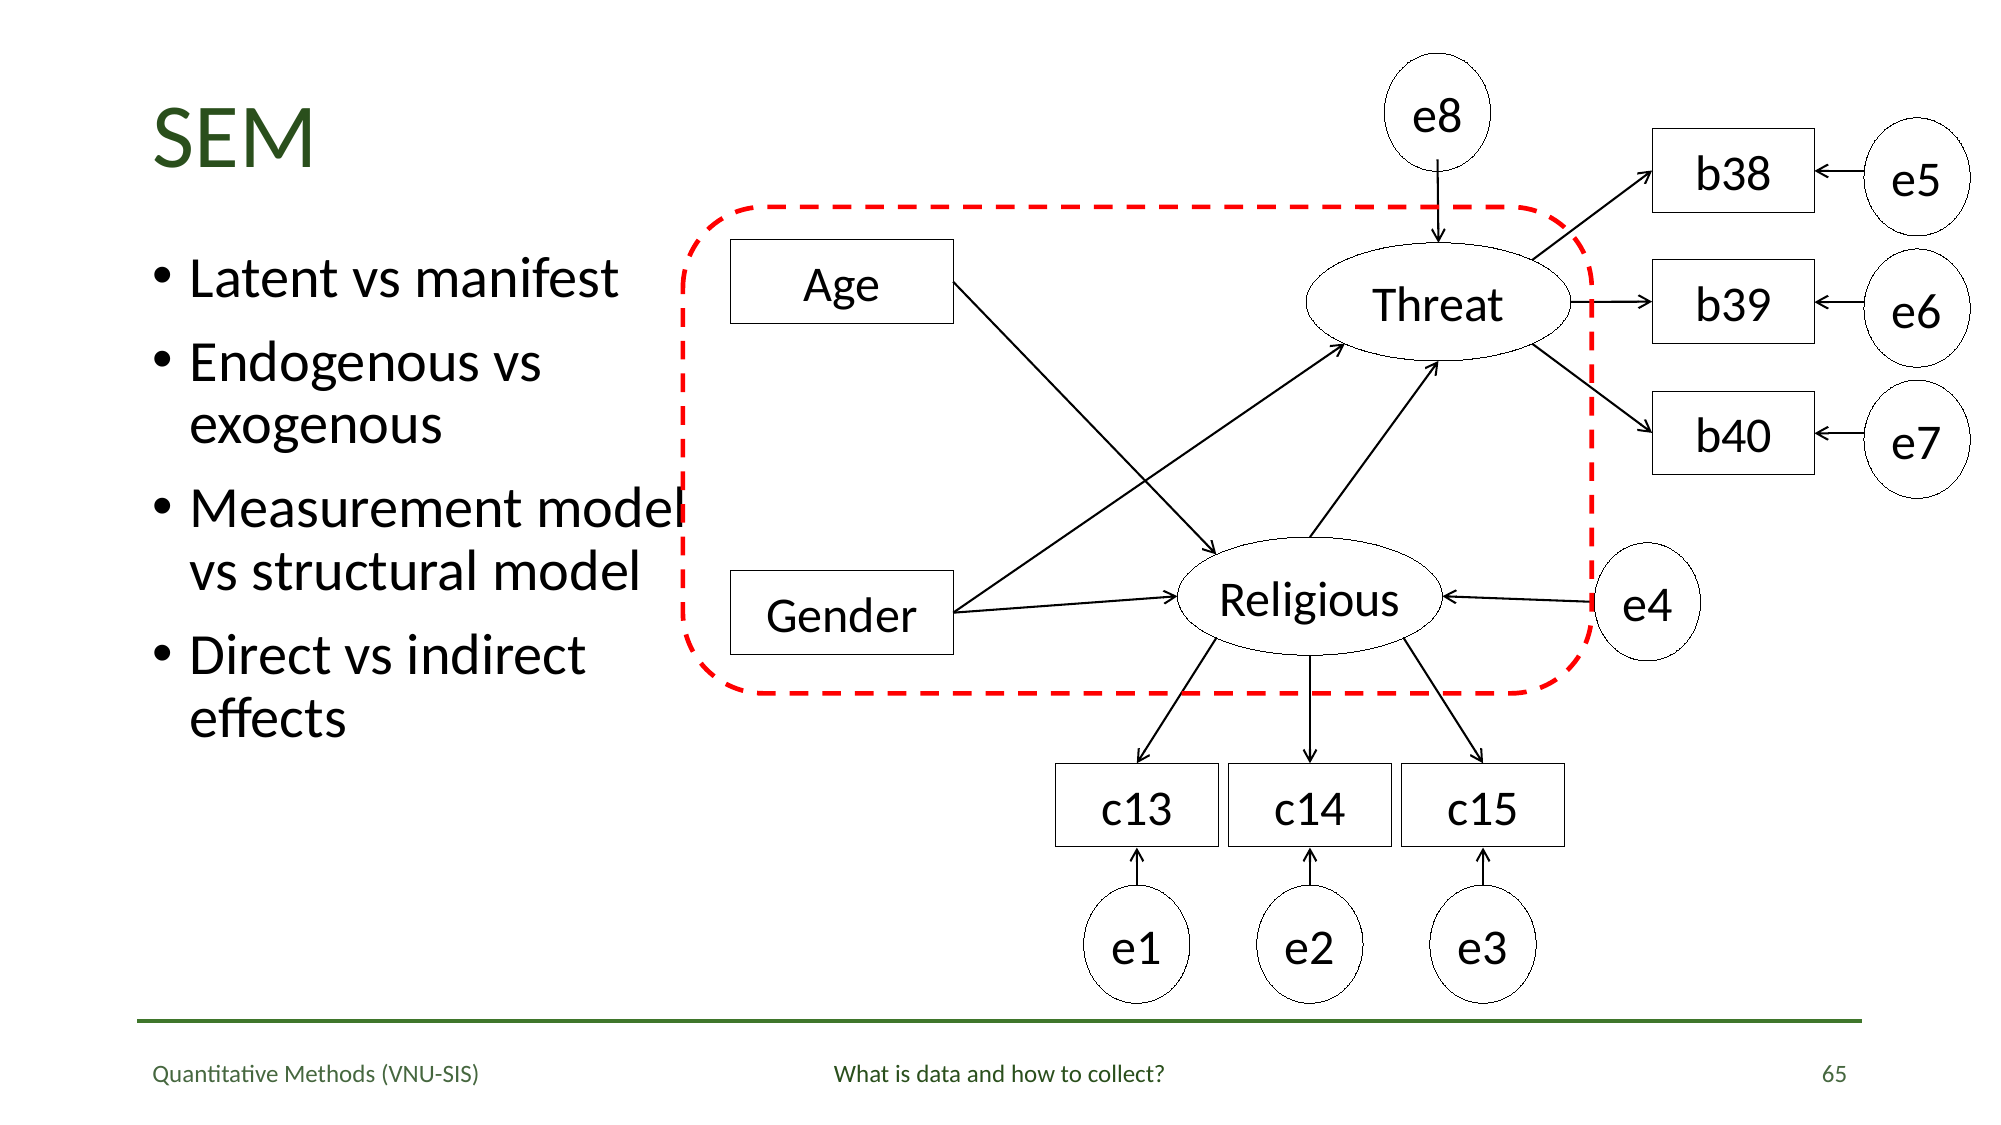

e8
# SEM
e5
b38
e6
b39
e7
b40

Latent vs manifest
Endogenous vs exogenous
Measurement model vs structural model
Direct vs indirect effects
Age
Threat
Religious
e4
Gender
c13
e1
c14
e2
c15
e3
65
Quantitative Methods (VNU-SIS)
What is data and how to collect?